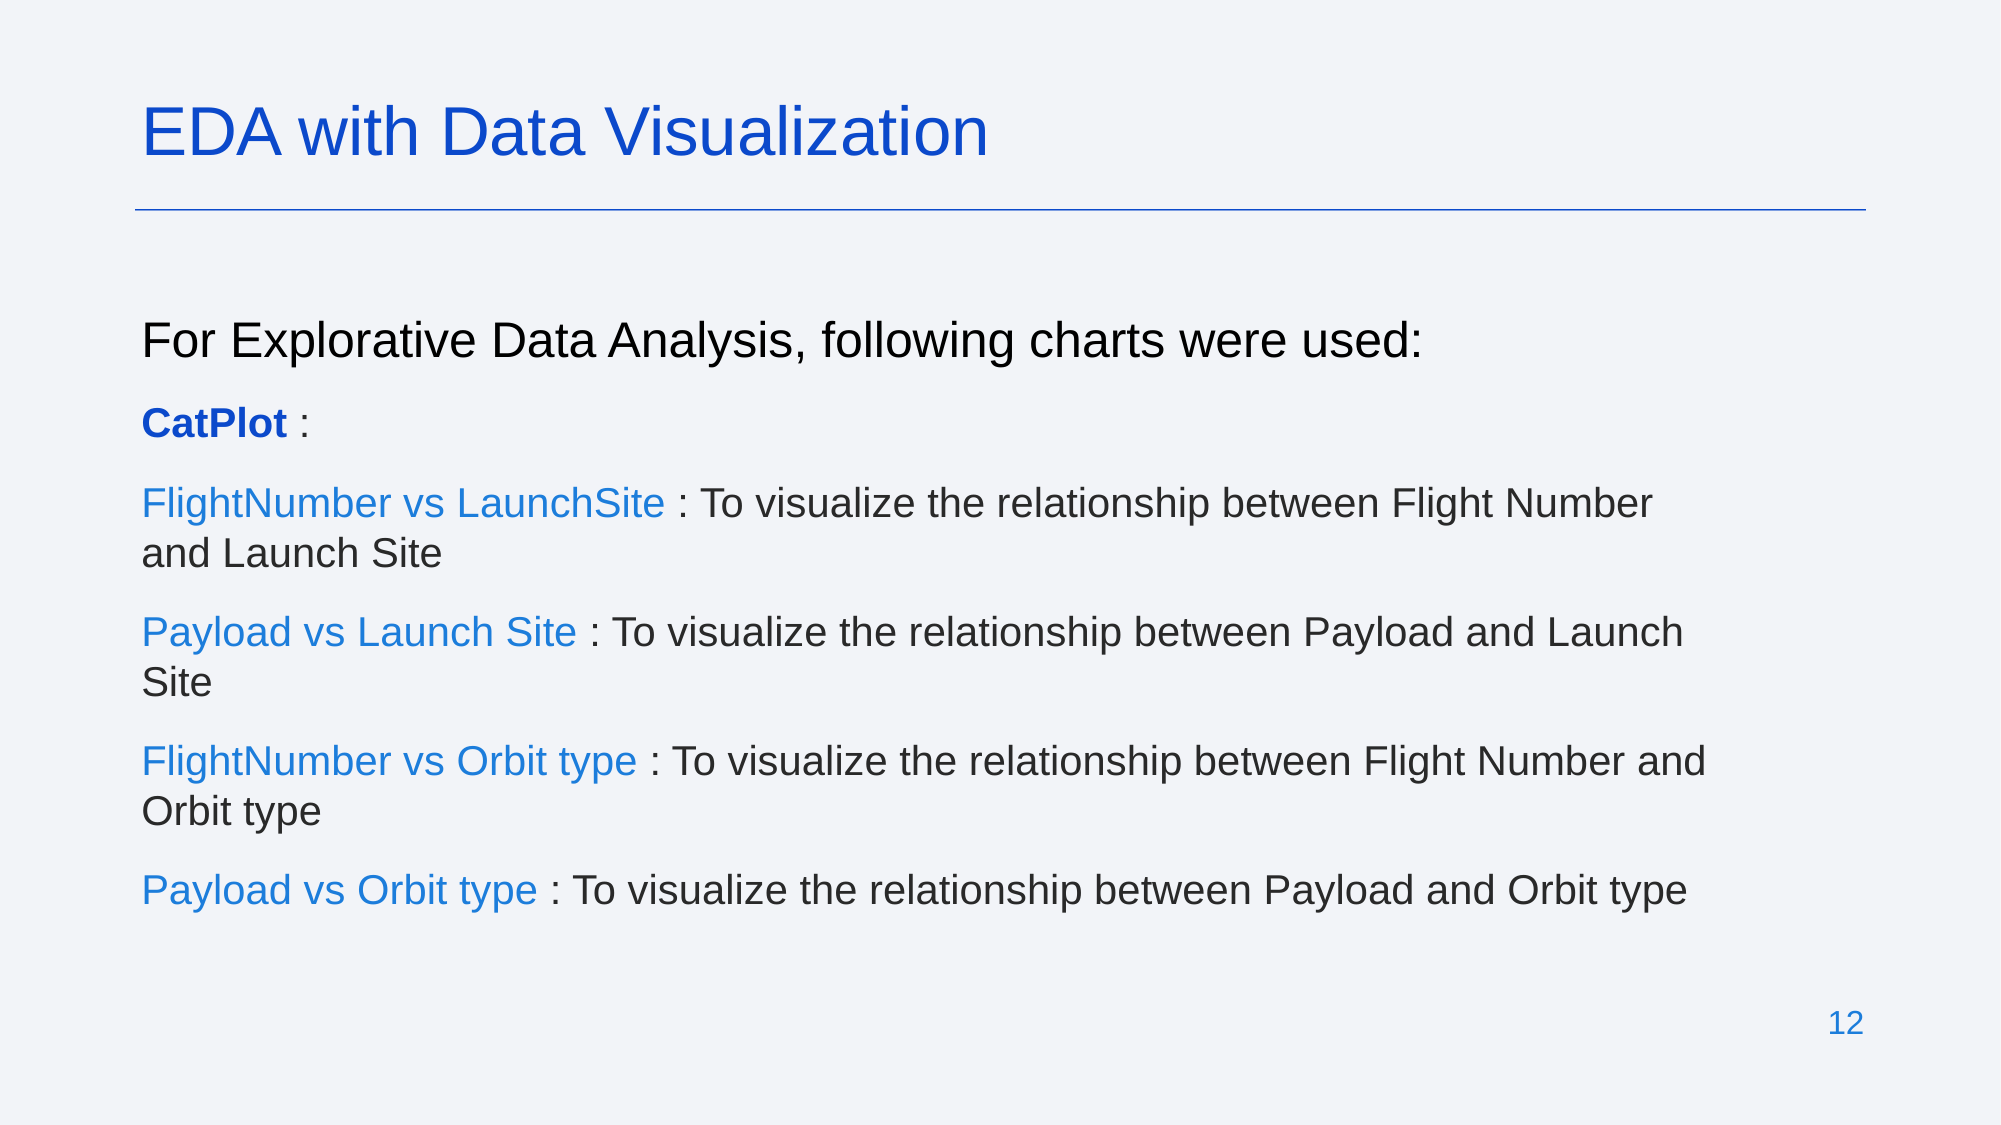

EDA with Data Visualization
For Explorative Data Analysis, following charts were used:
CatPlot :
FlightNumber vs LaunchSite : To visualize the relationship between Flight Number and Launch Site
Payload vs Launch Site : To visualize the relationship between Payload and Launch Site
FlightNumber vs Orbit type : To visualize the relationship between Flight Number and Orbit type
Payload vs Orbit type : To visualize the relationship between Payload and Orbit type

12